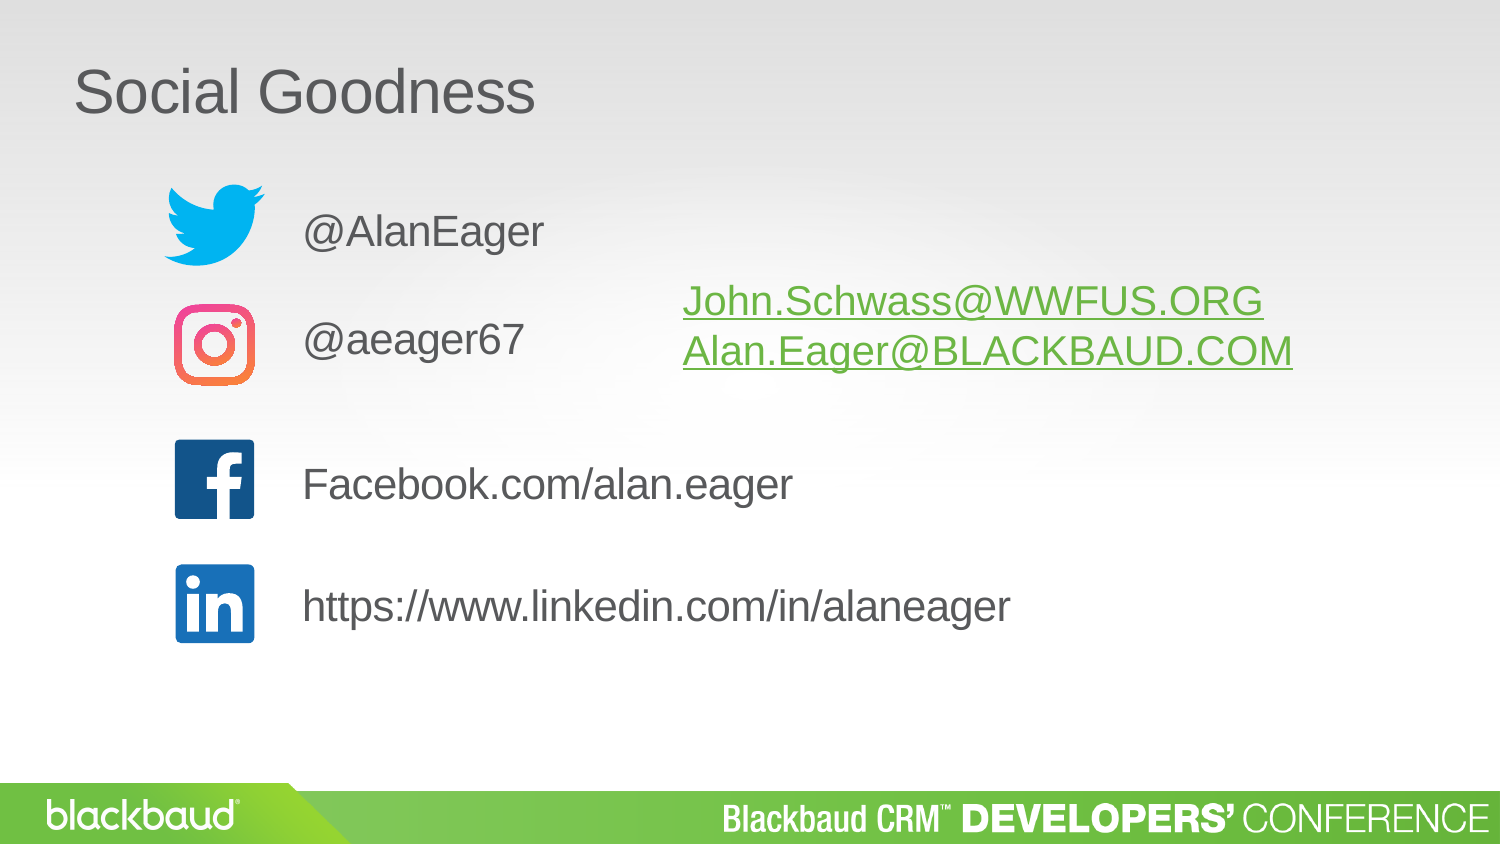

Social Goodness

@AlanEager
@aeager67

Facebook.com/alan.eager

https://www.linkedin.com/in/alaneager
John.Schwass@WWFUS.ORG
Alan.Eager@BLACKBAUD.COM